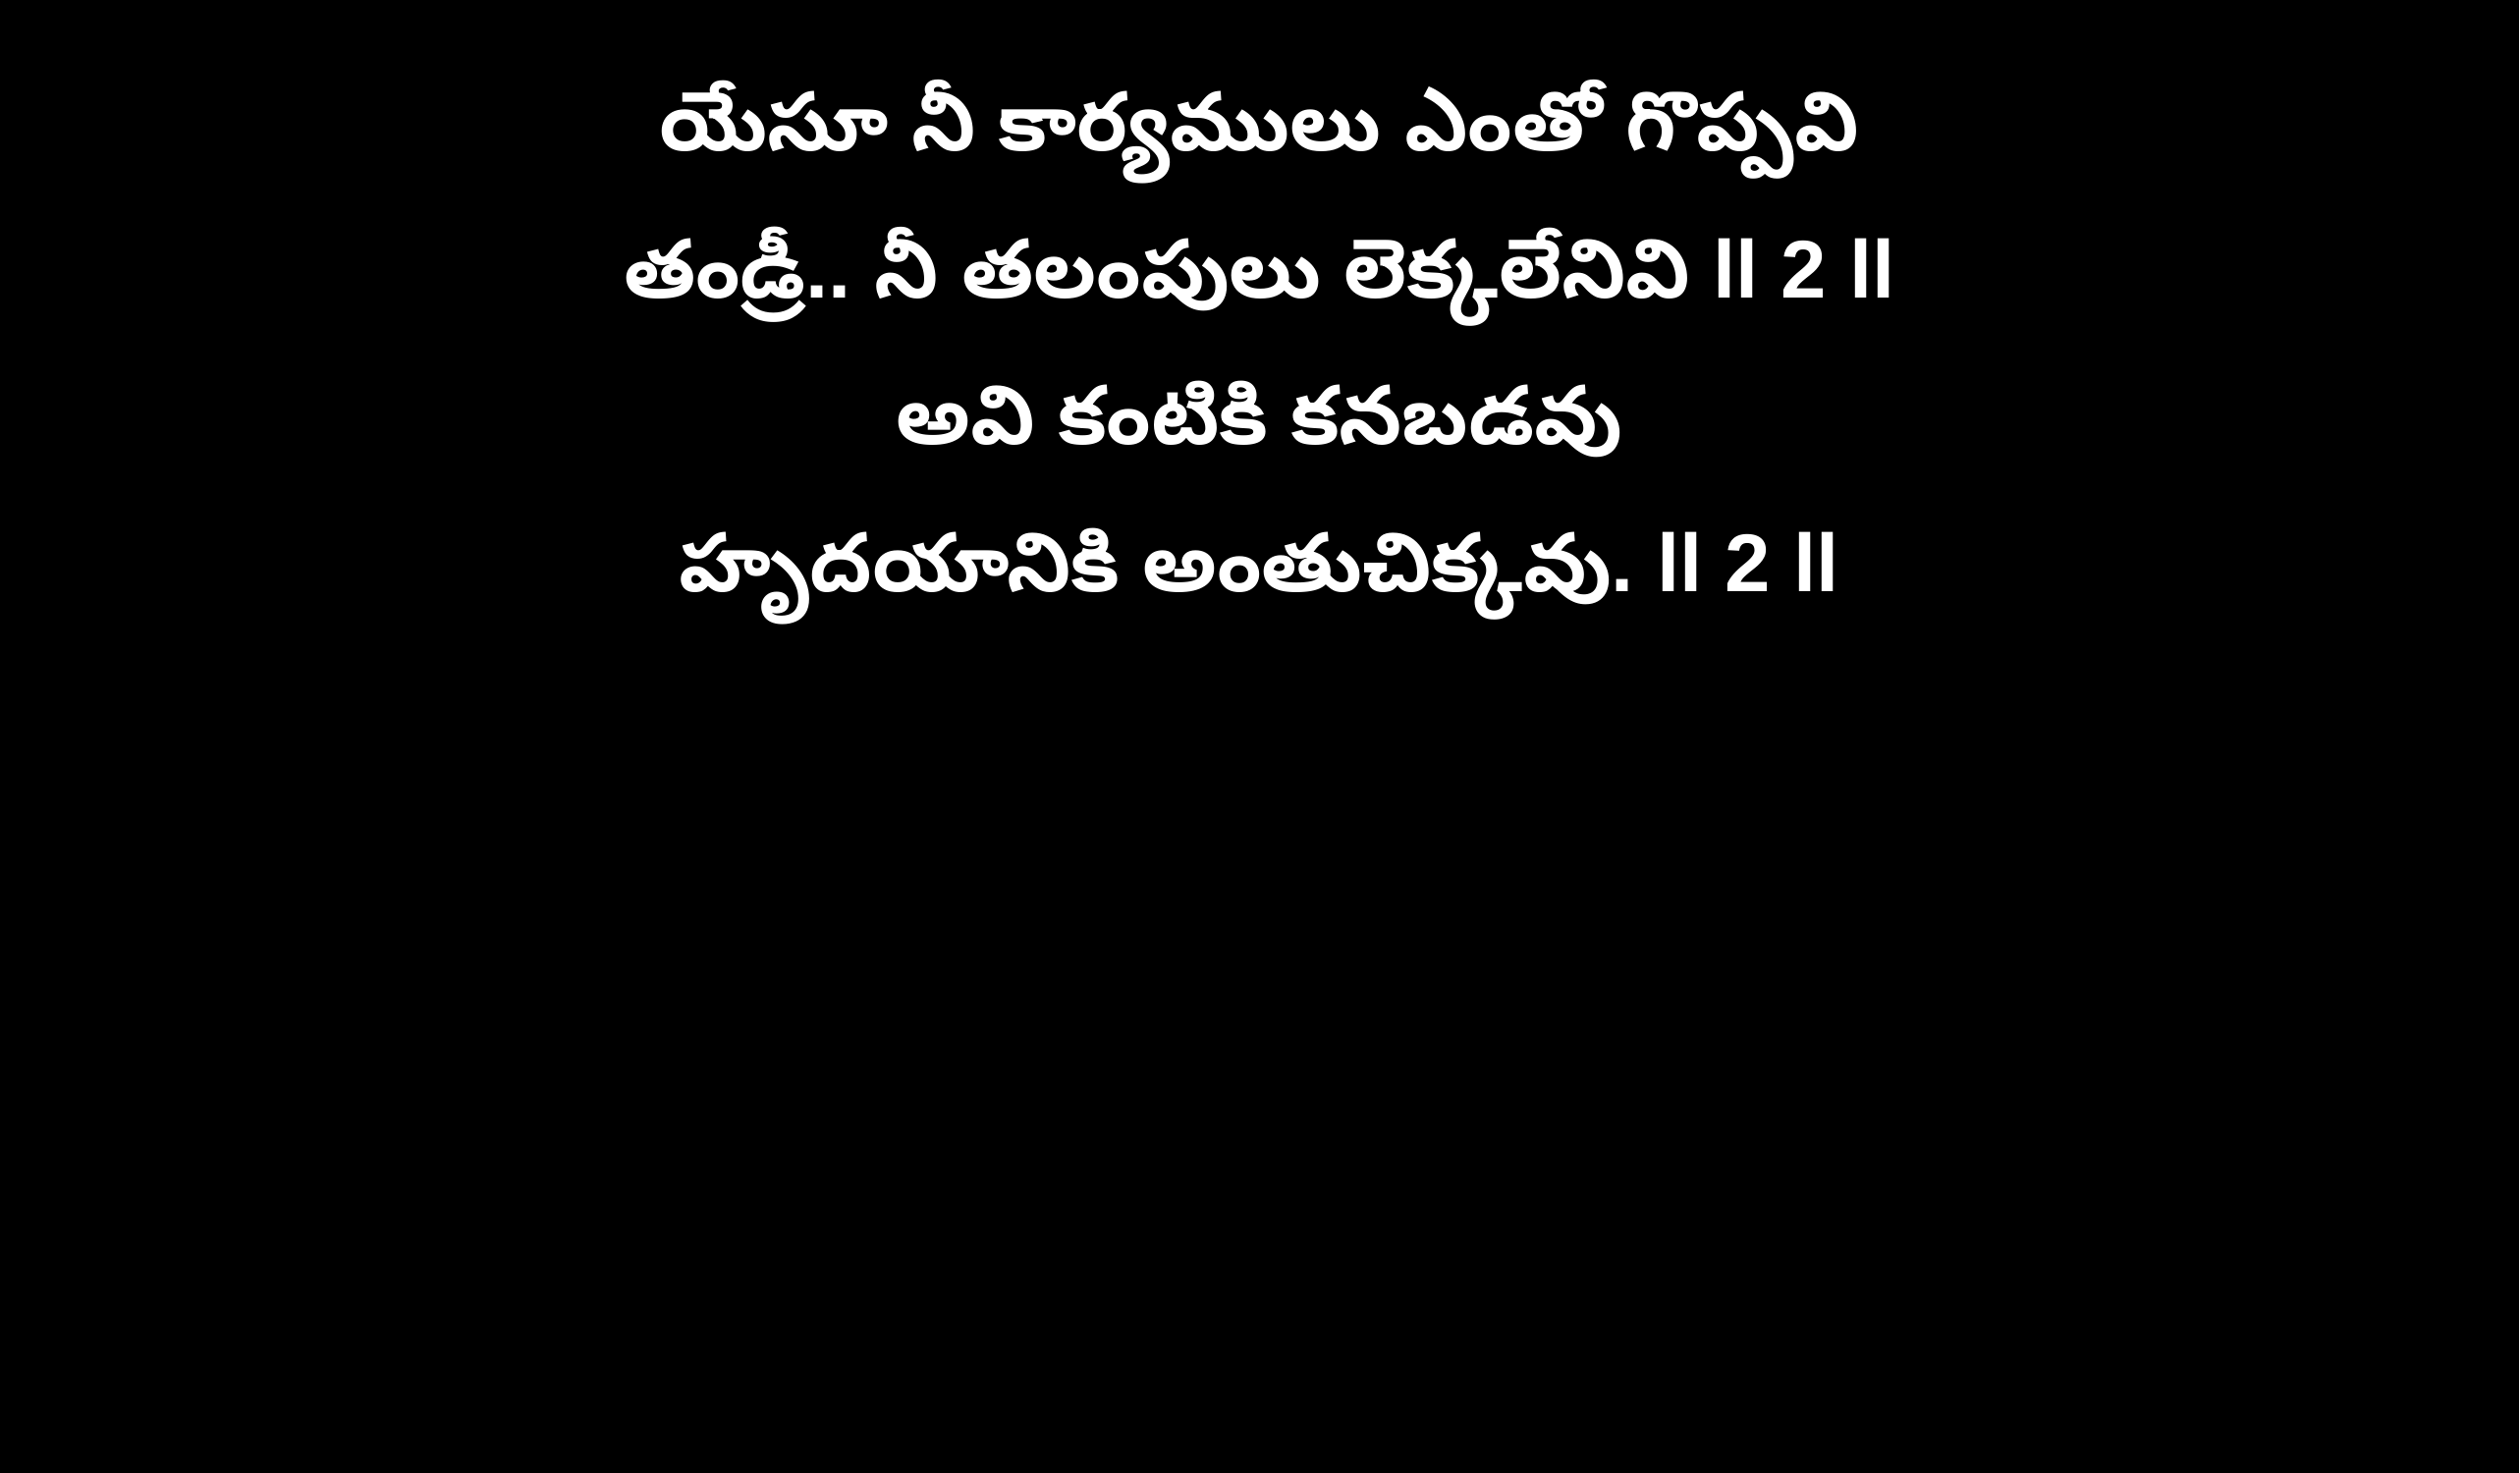

యేసూ నీ కార్యములు ఎంతో గొప్పవి
తండ్రీ.. నీ తలంపులు లెక్కలేనివి ll 2 ll
అవి కంటికి కనబడవు
హృదయానికి అంతుచిక్కవు. ll 2 ll